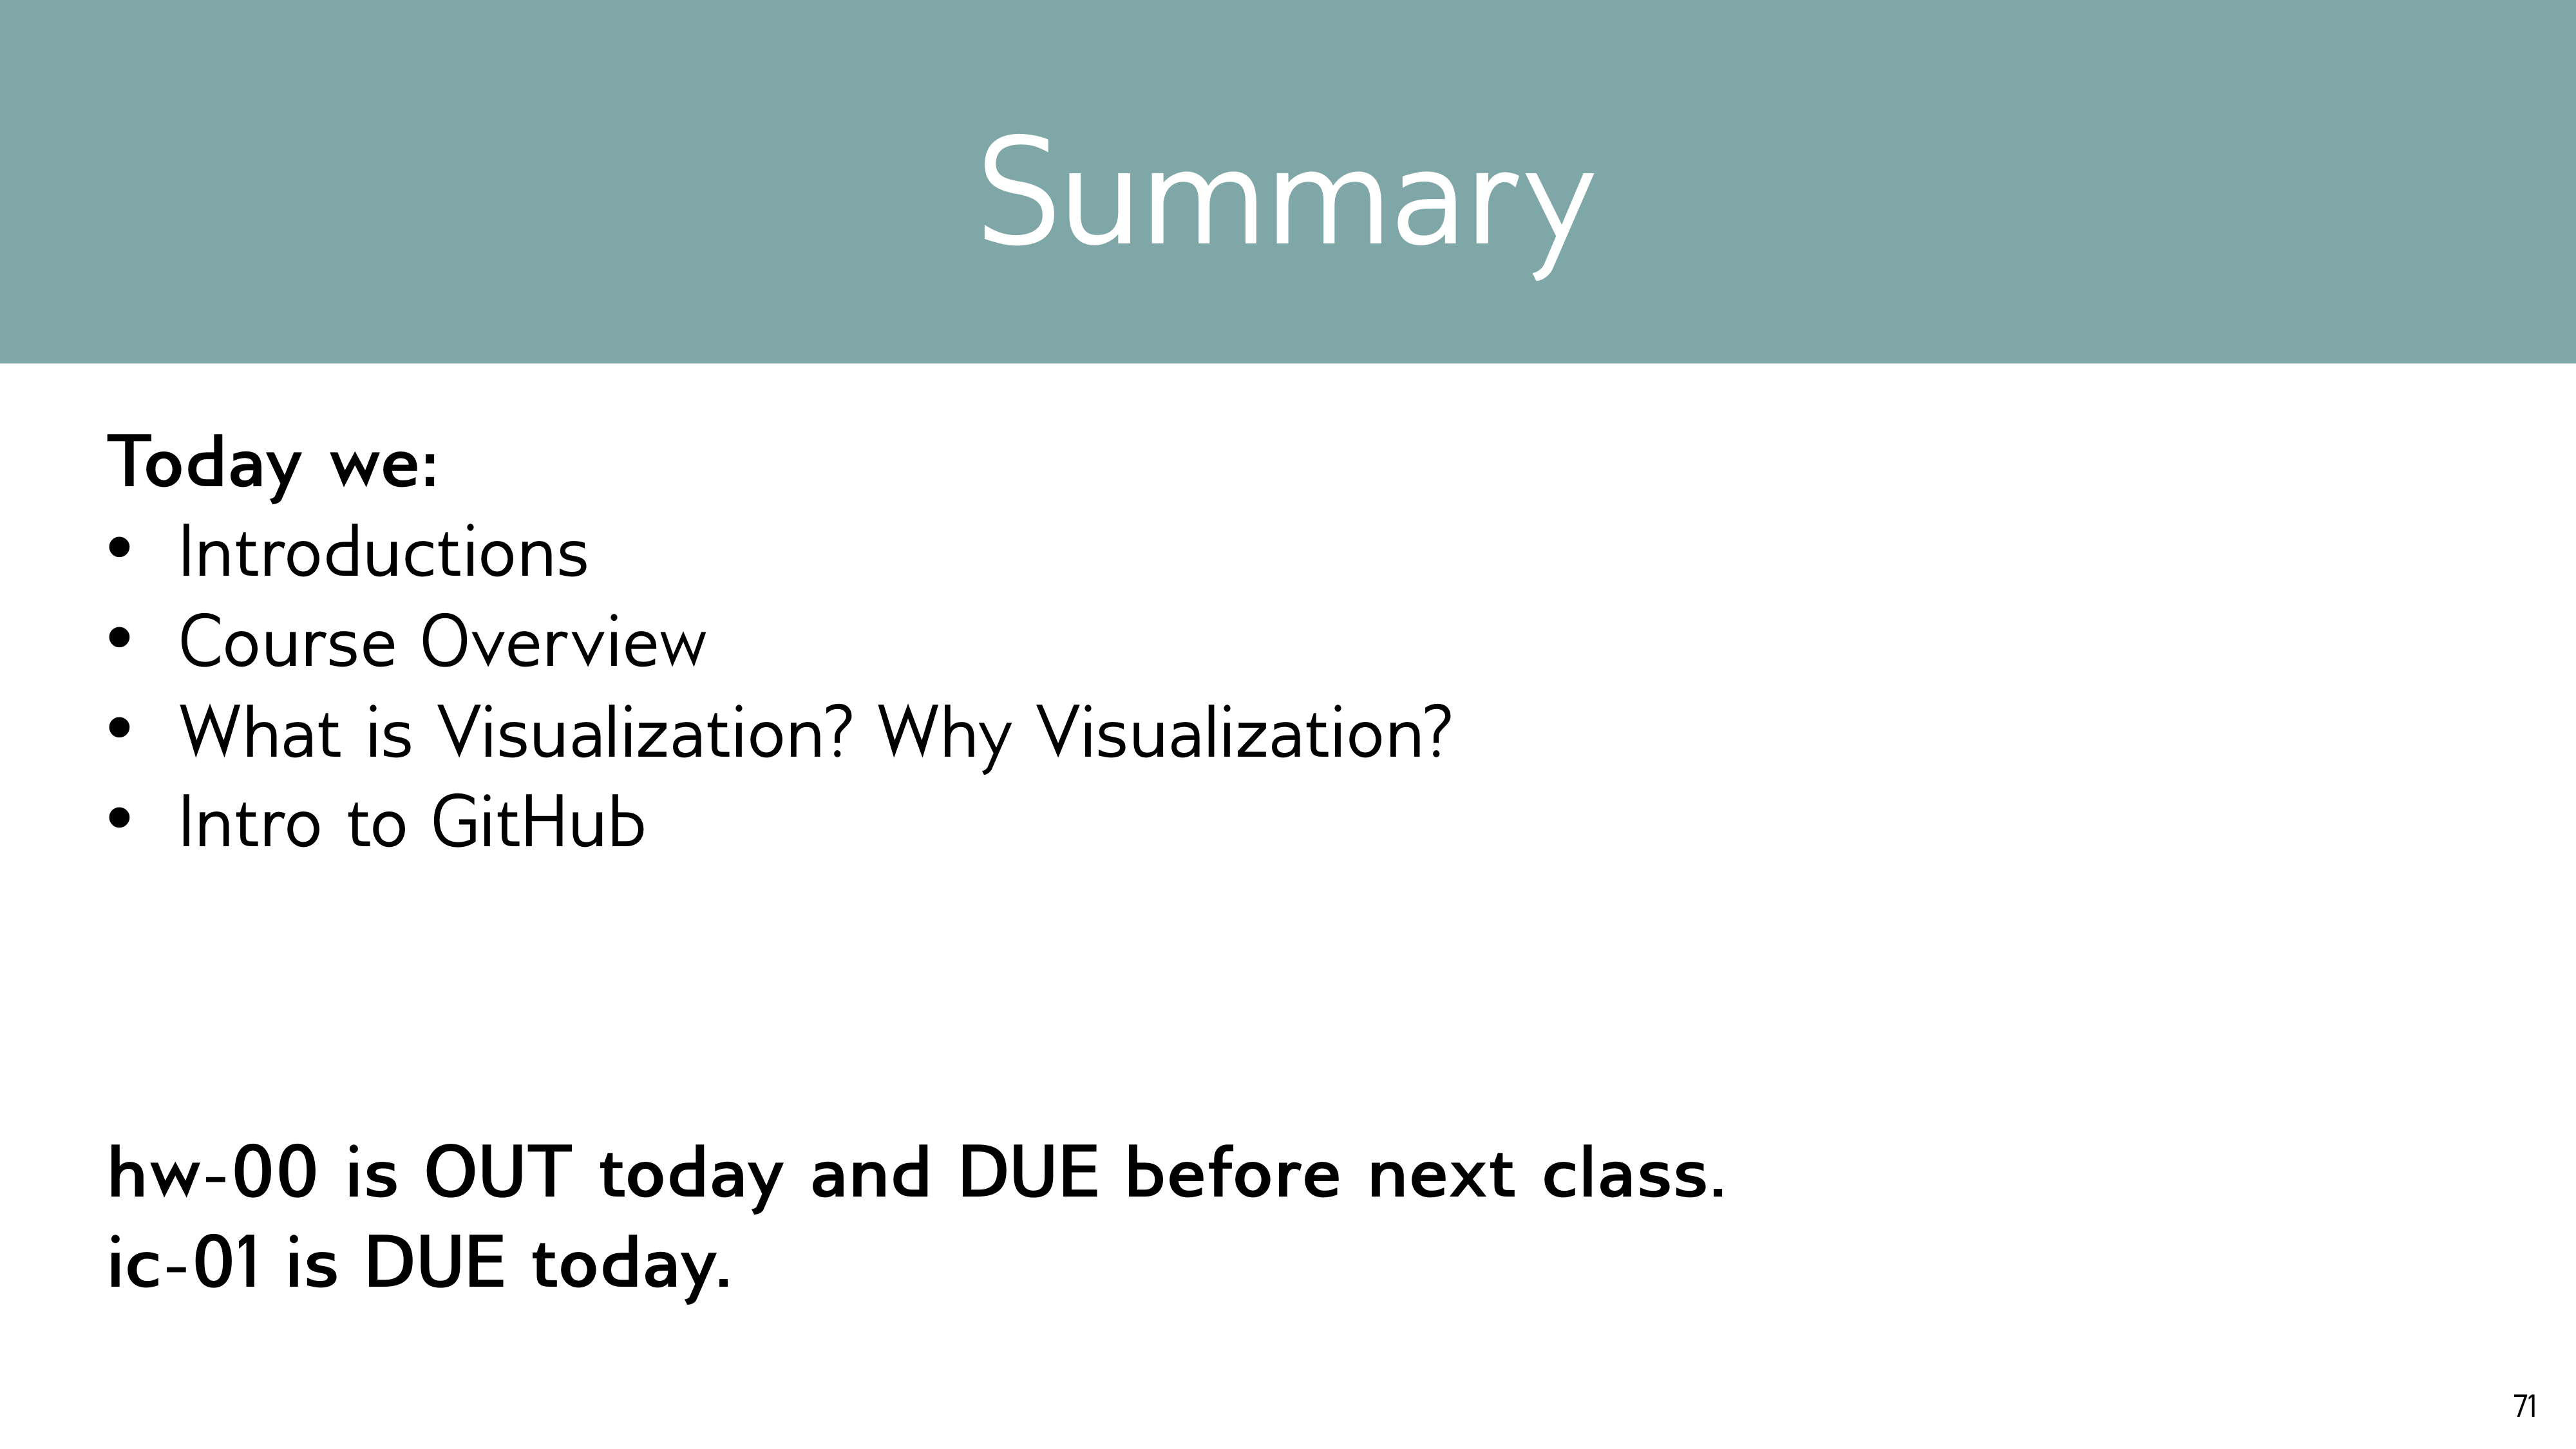

Summary
Today we:
Introductions
Course Overview
What is Visualization? Why Visualization?
Intro to GitHub
hw-00 is OUT today and DUE before next class.
ic-01 is DUE today.
71